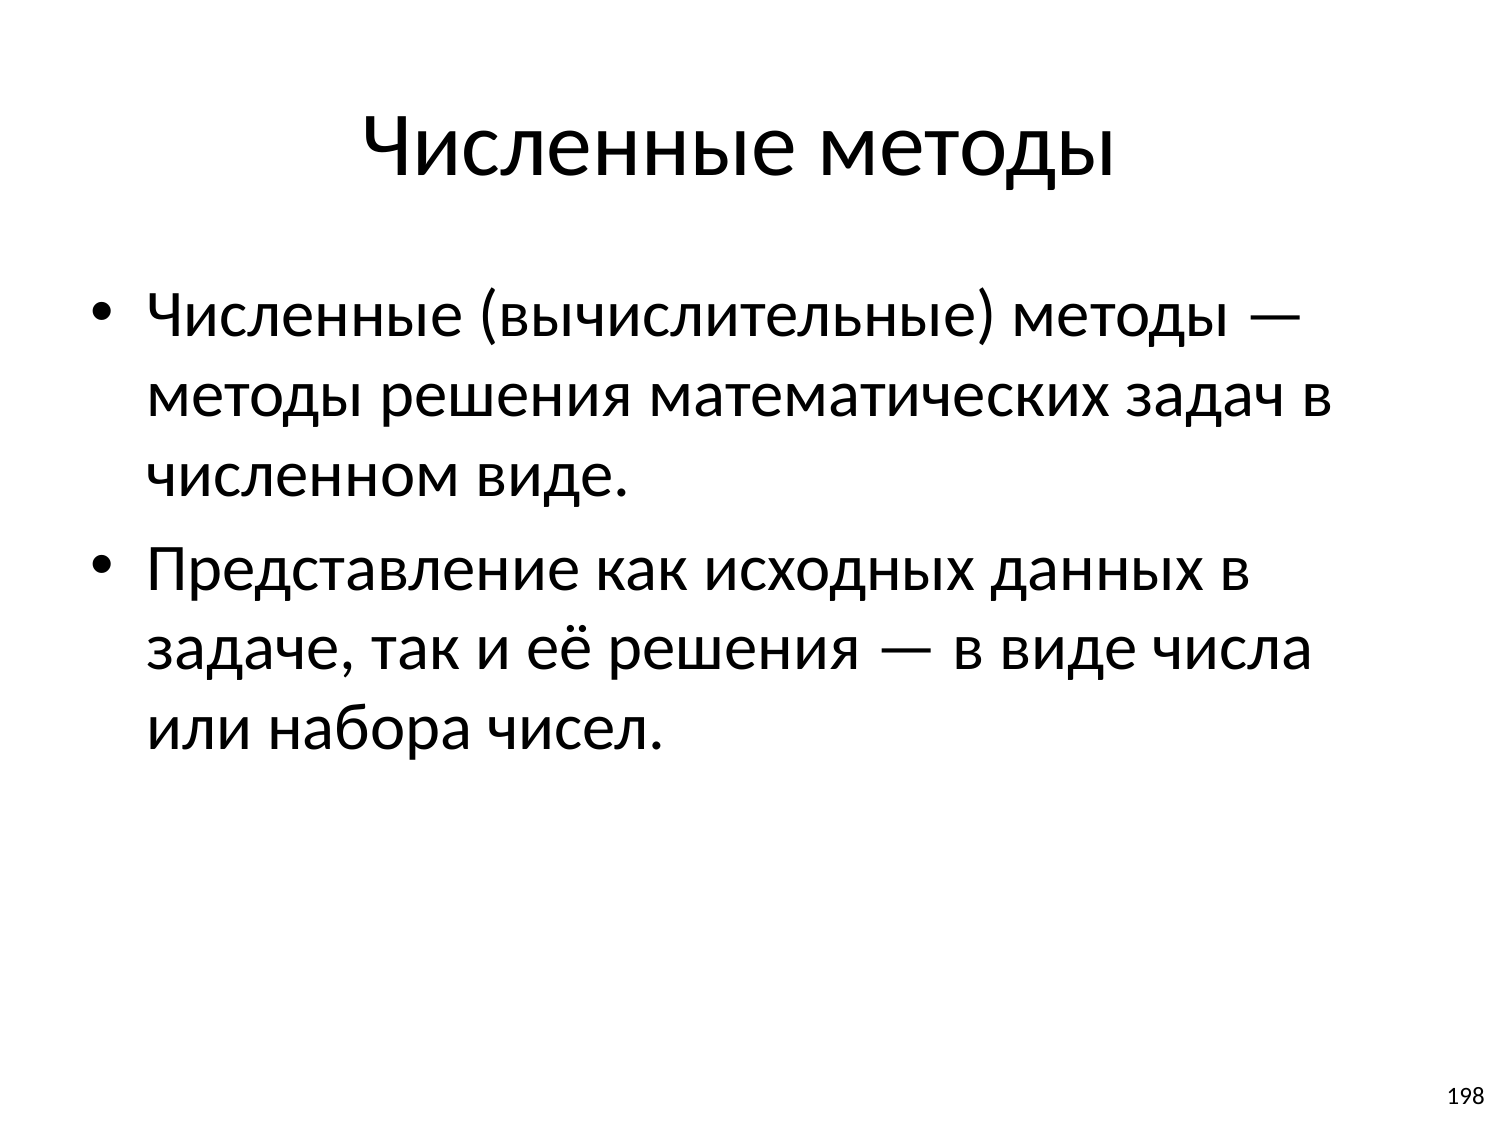

# Численные методы
Численные (вычислительные) методы — методы решения математических задач в численном виде.
Представление как исходных данных в задаче, так и её решения — в виде числа или набора чисел.

198